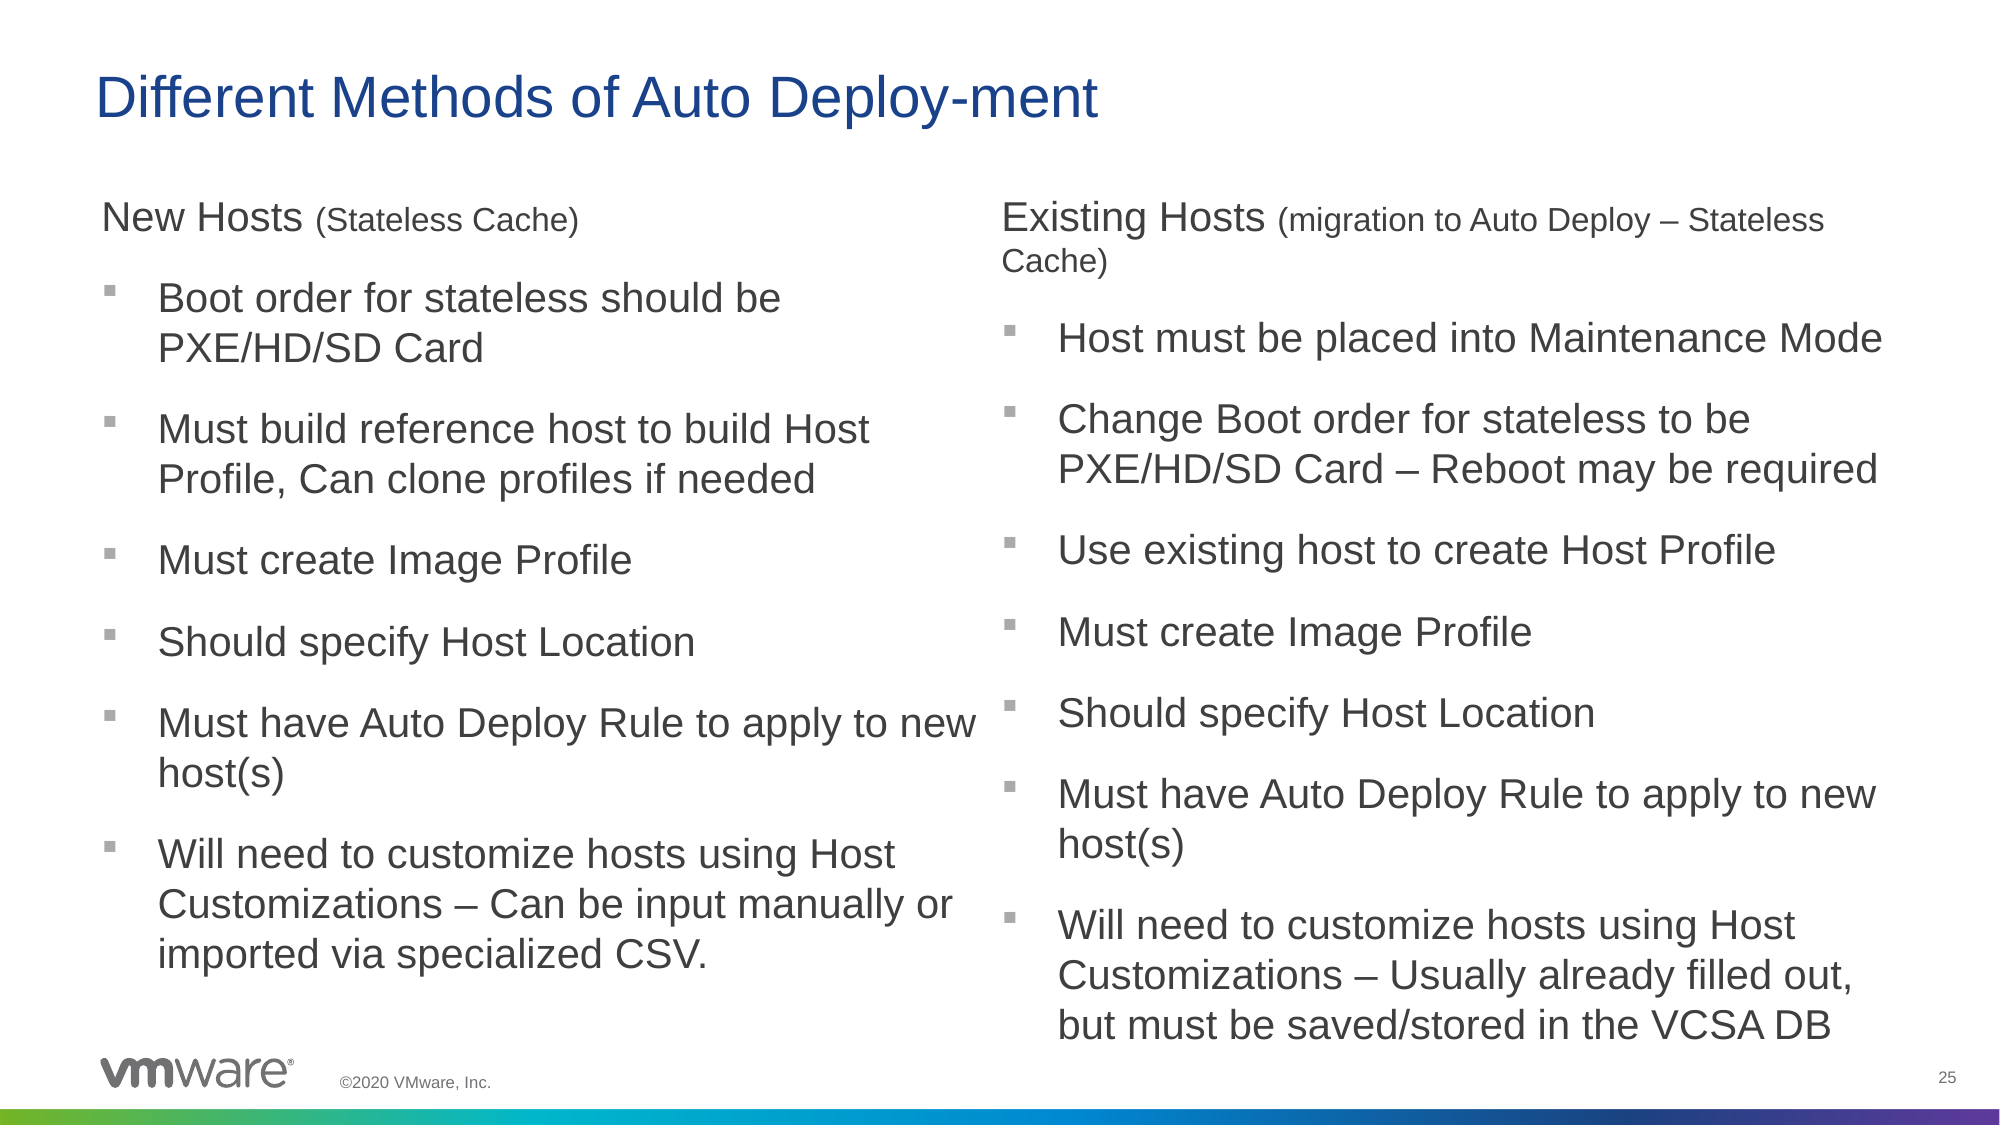

# Different Methods of Auto Deploy-ment

New Hosts (Stateless Cache)
Boot order for stateless should be PXE/HD/SD Card
Must build reference host to build Host Profile, Can clone profiles if needed
Must create Image Profile
Should specify Host Location
Must have Auto Deploy Rule to apply to new host(s)
Will need to customize hosts using Host Customizations – Can be input manually or imported via specialized CSV.

Existing Hosts (migration to Auto Deploy – Stateless Cache)
Host must be placed into Maintenance Mode
Change Boot order for stateless to be PXE/HD/SD Card – Reboot may be required
Use existing host to create Host Profile
Must create Image Profile
Should specify Host Location
Must have Auto Deploy Rule to apply to new host(s)
Will need to customize hosts using Host Customizations – Usually already filled out, but must be saved/stored in the VCSA DB